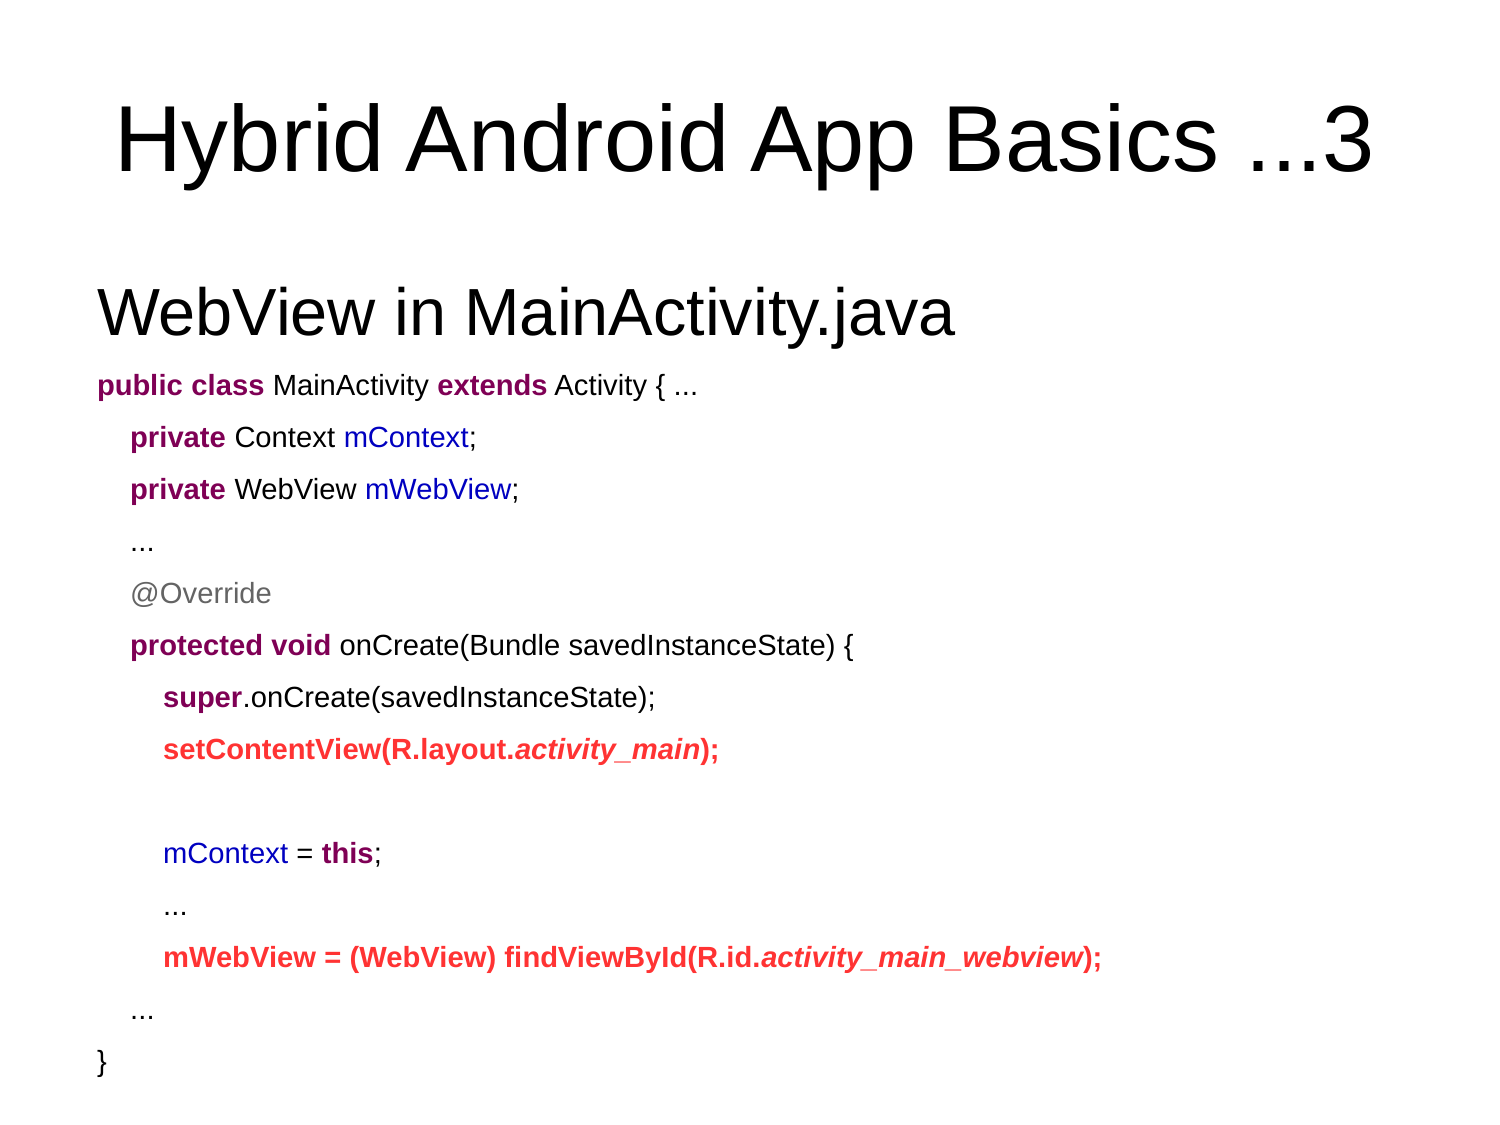

Hybrid Android App Basics ...3
WebView in MainActivity.java
public class MainActivity extends Activity { ...
    private Context mContext;
    private WebView mWebView;
    ...
    @Override
    protected void onCreate(Bundle savedInstanceState) {
        super.onCreate(savedInstanceState);
        setContentView(R.layout.activity_main);

        mContext = this;
        ...
        mWebView = (WebView) findViewById(R.id.activity_main_webview);
    ...
}